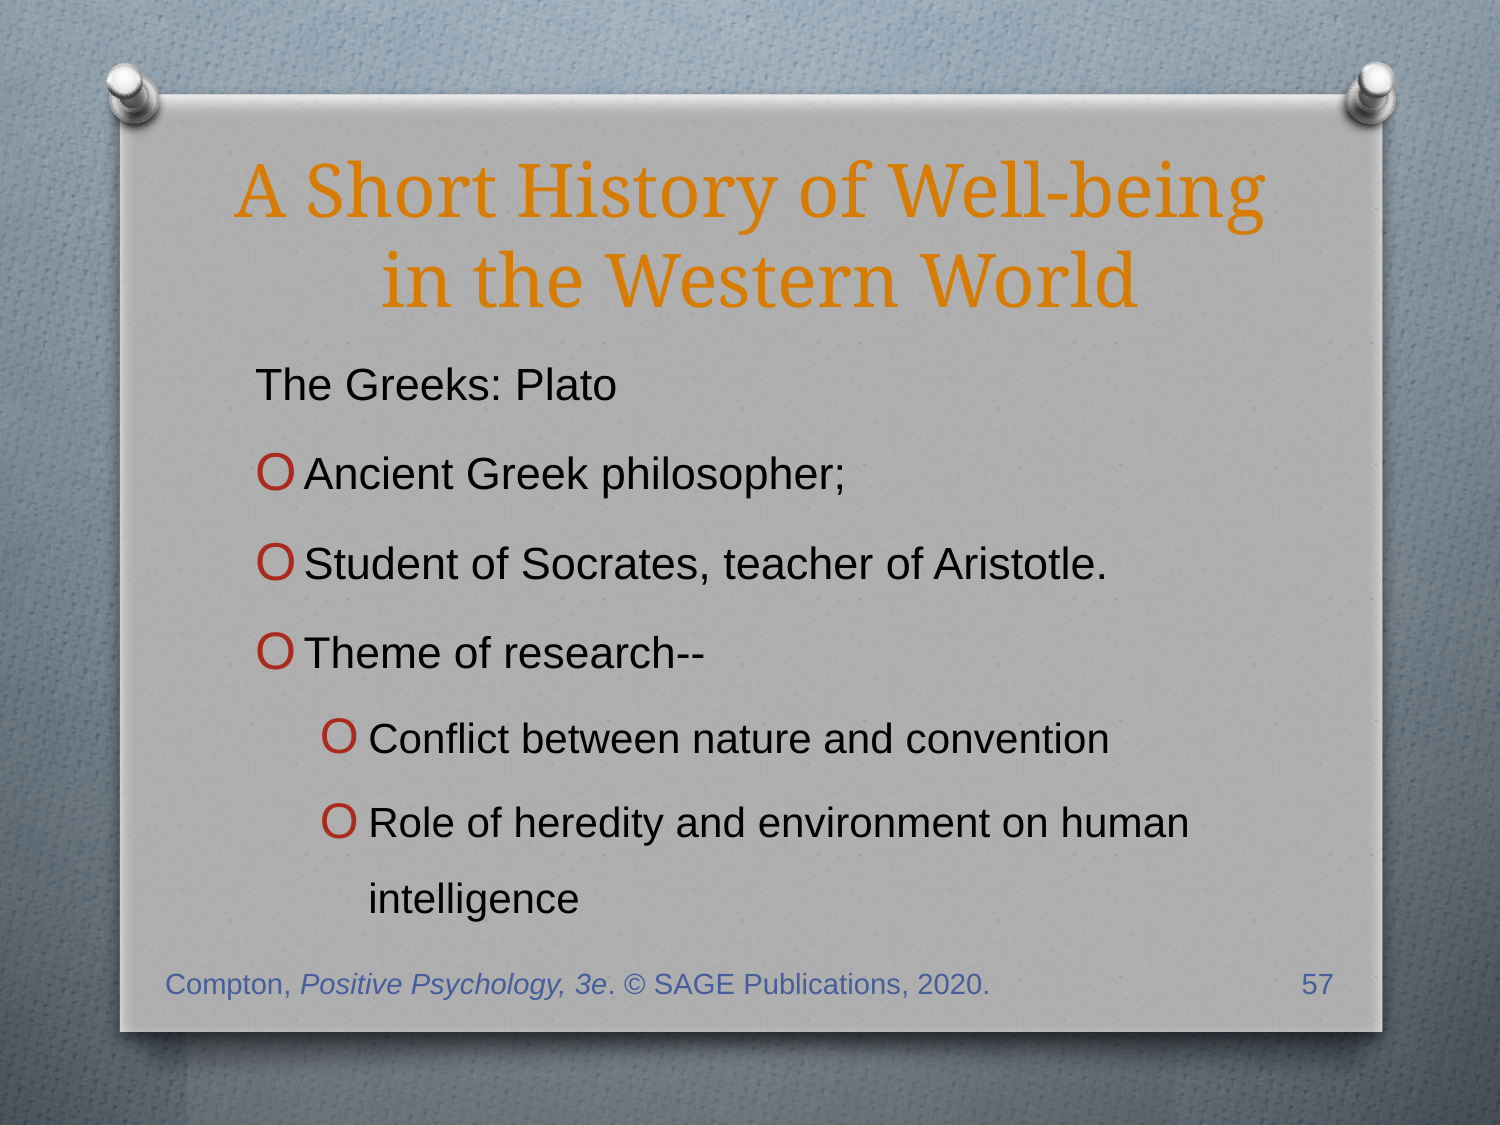

# A Short History of Well-being in the Western World
The Greeks: Plato
Ancient Greek philosopher;
Student of Socrates, teacher of Aristotle.
Theme of research--
Conflict between nature and convention
Role of heredity and environment on human intelligence
Compton, Positive Psychology, 3e. © SAGE Publications, 2020.
57